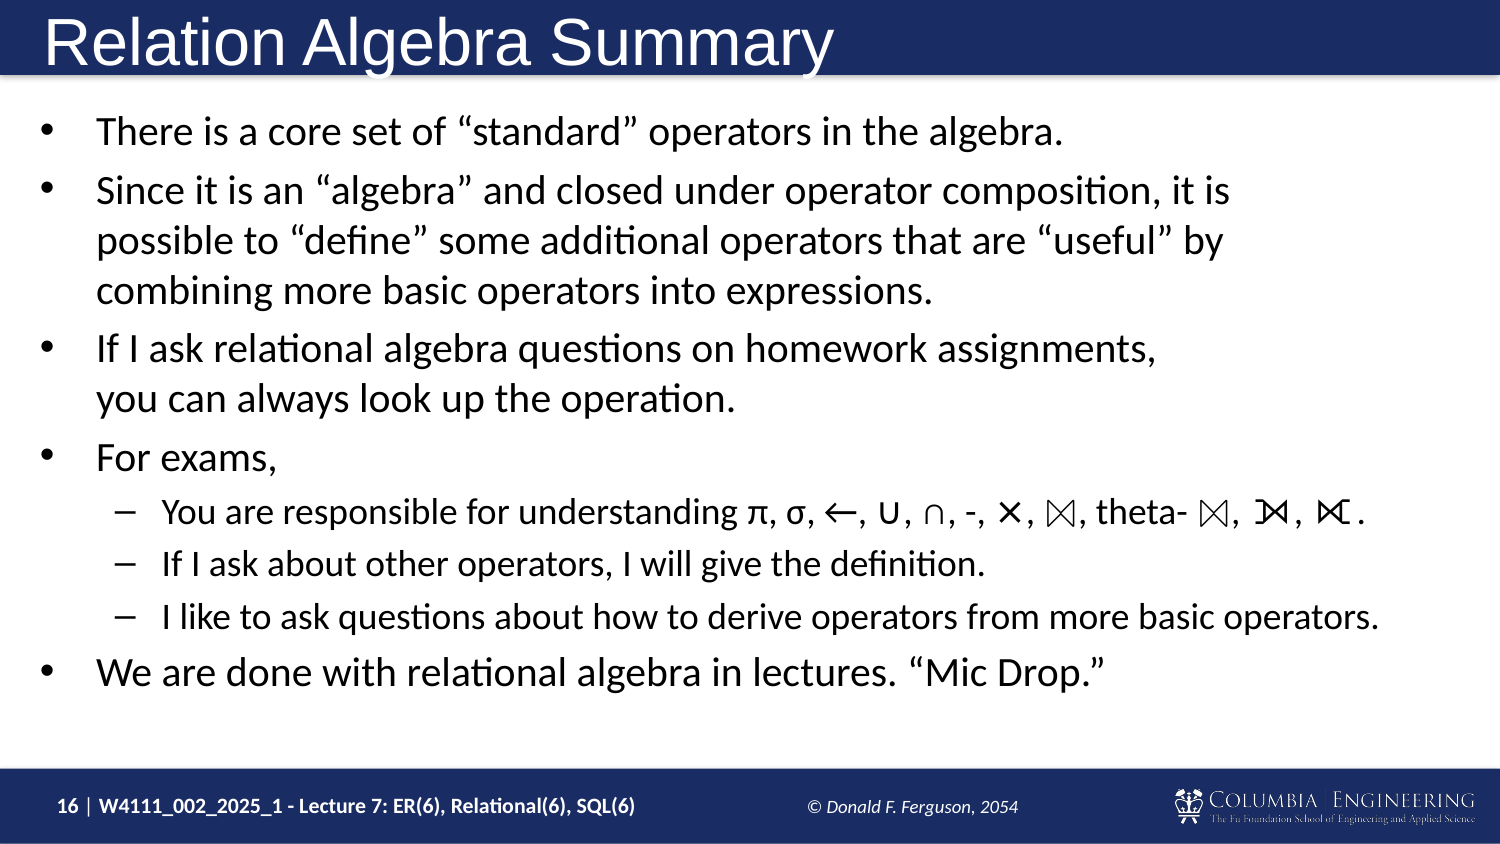

# Relation Algebra Summary
There is a core set of “standard” operators in the algebra.
Since it is an “algebra” and closed under operator composition, it is
possible to “define” some additional operators that are “useful” by
combining more basic operators into expressions.
If I ask relational algebra questions on homework assignments,
you can always look up the operation.
For exams,
You are responsible for understanding π, σ, ←, ∪, ∩, -, ⨯, ⨝, theta- ⨝, ⟕, ⟖.
If I ask about other operators, I will give the definition.
I like to ask questions about how to derive operators from more basic operators.
We are done with relational algebra in lectures. “Mic Drop.”